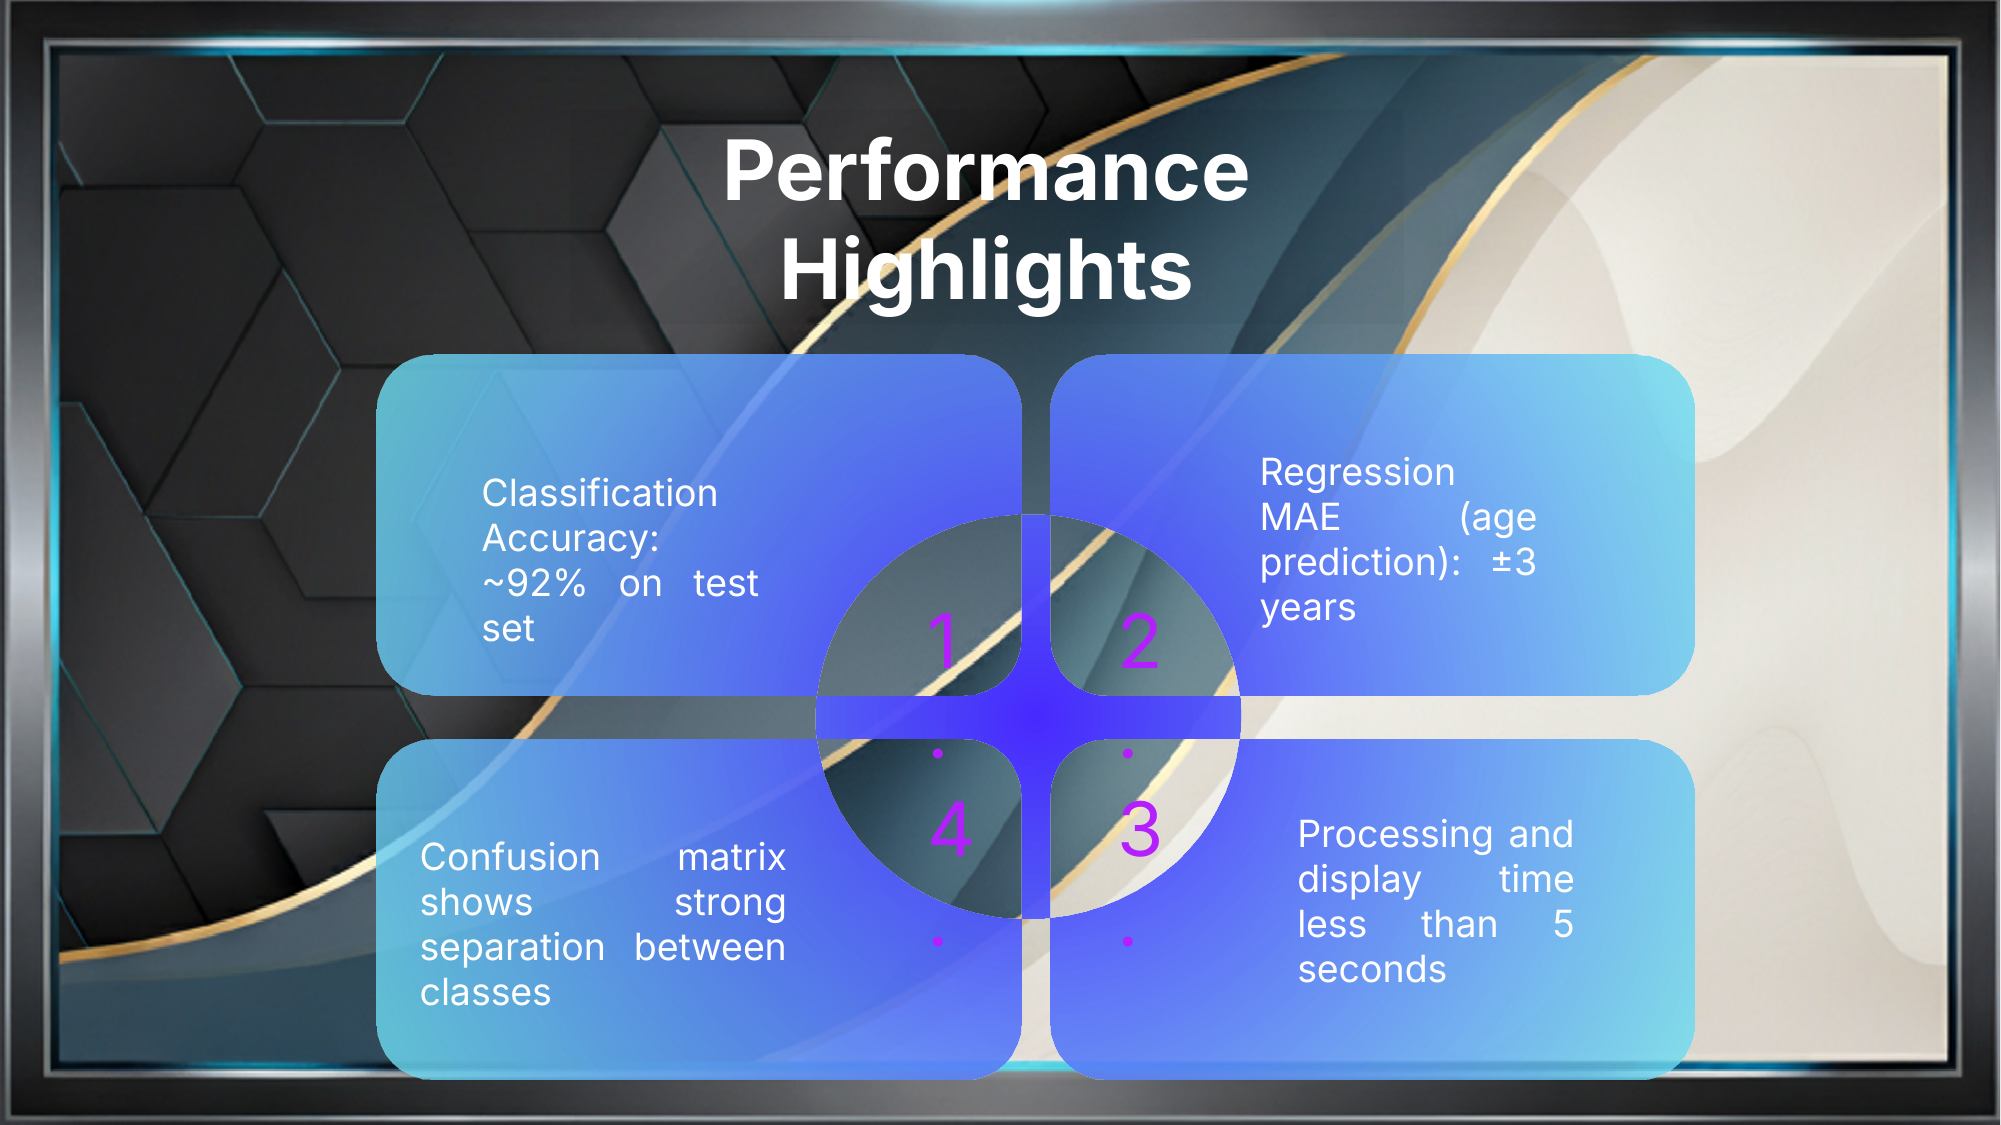

Performance Highlights

Regression MAE (age prediction): ±3 years
Classification Accuracy: ~92% on test set
1.
2.
4.
3.
Processing and display time less than 5 seconds
Confusion matrix shows strong separation between classes